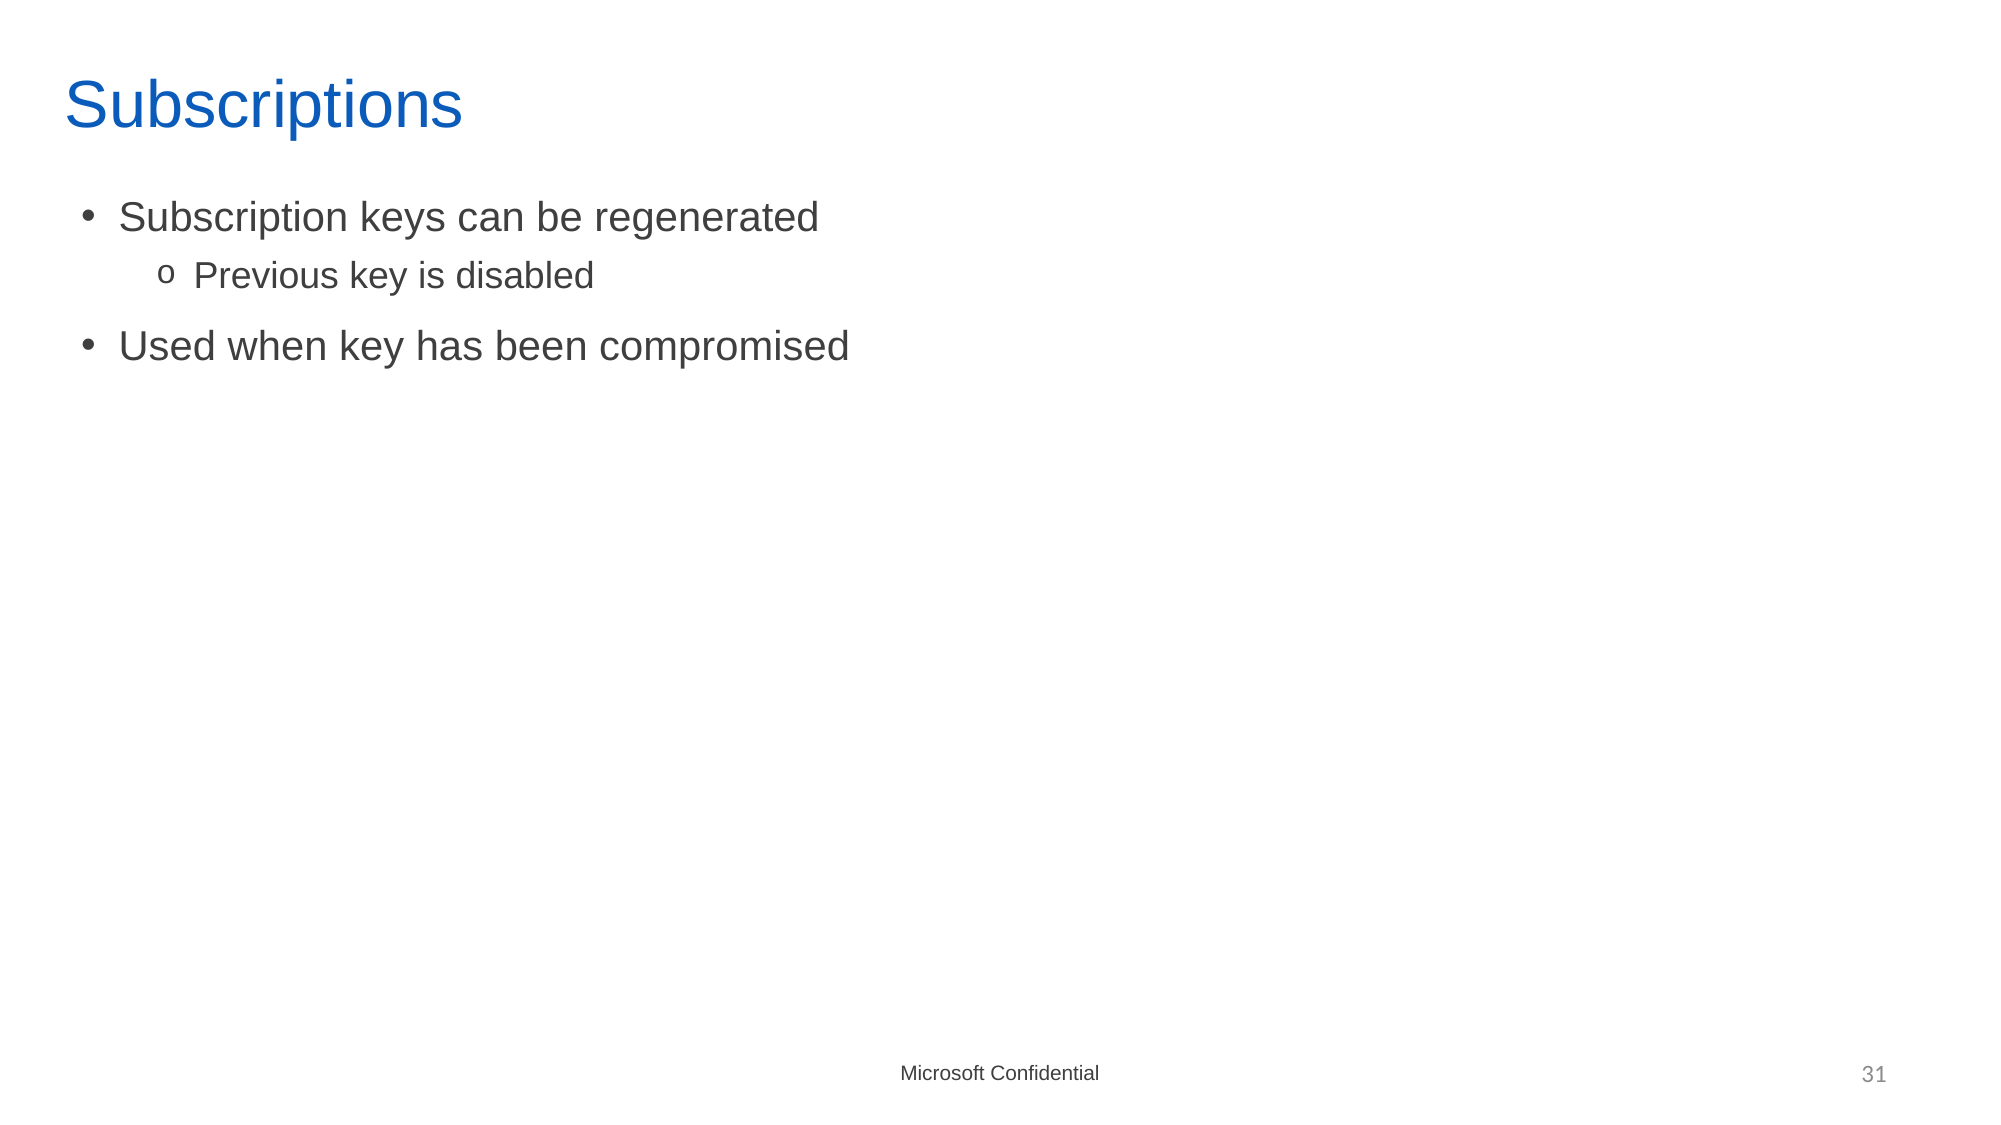

# Subscriptions
Subscription keys can be regenerated
Previous key is disabled
Used when key has been compromised
31